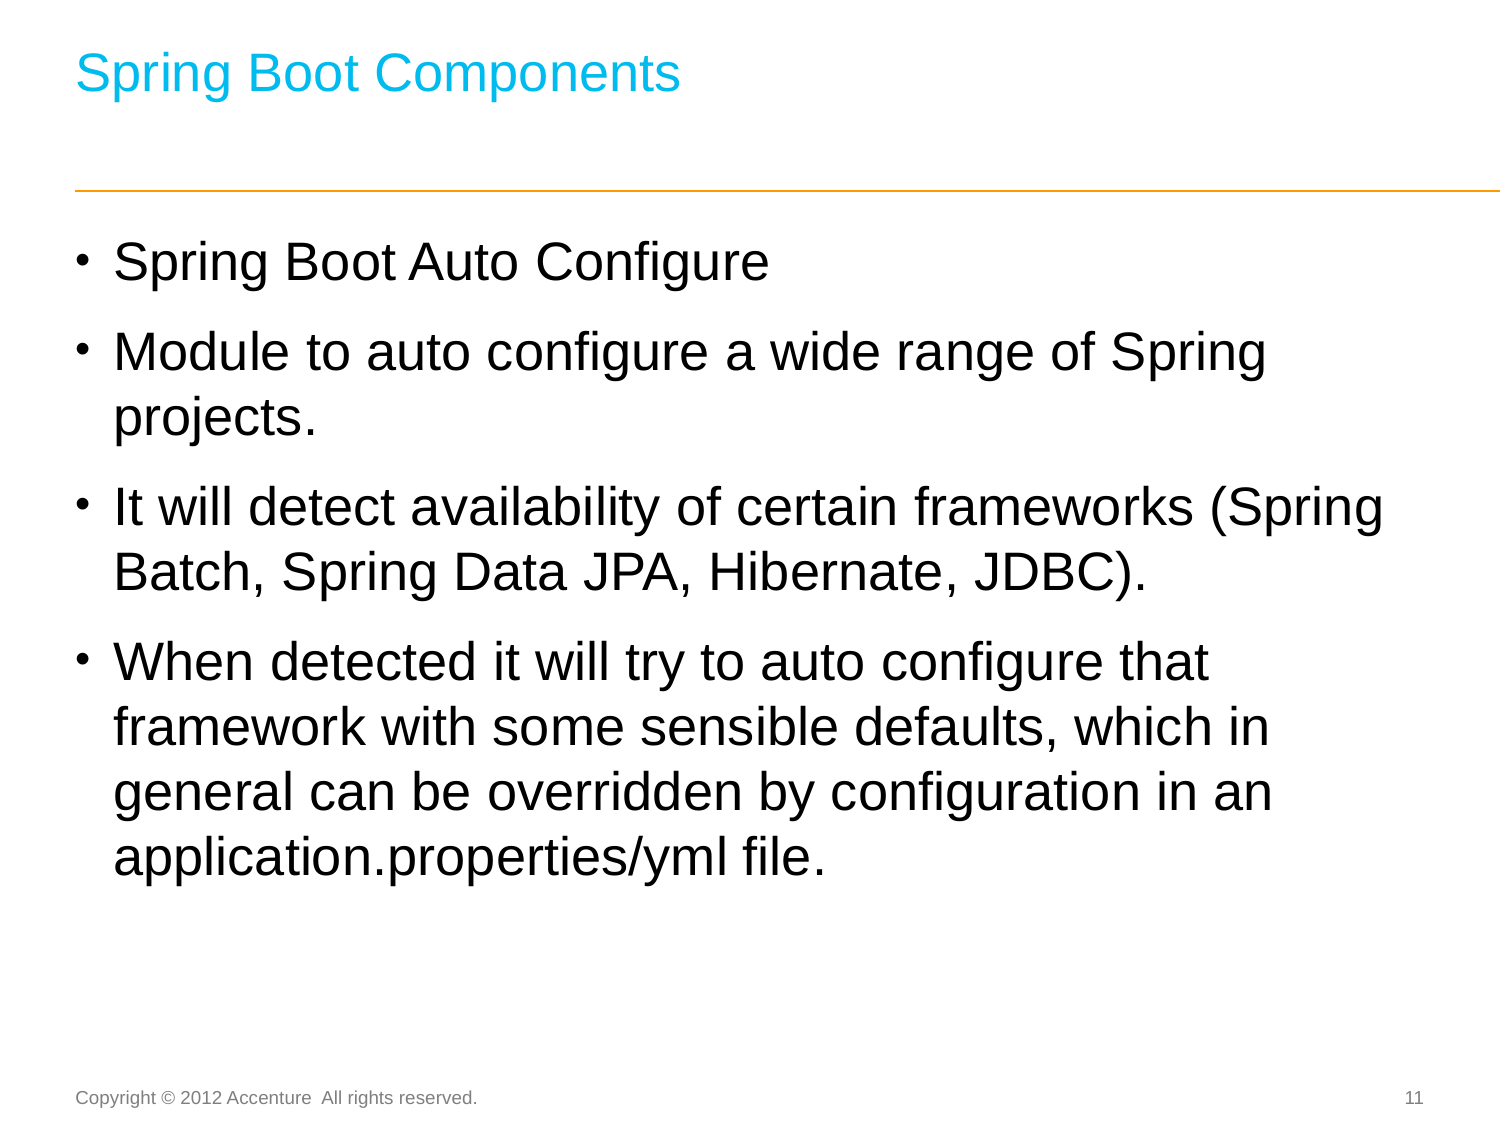

# Spring Boot Components
Spring Boot Auto Configure
Module to auto configure a wide range of Spring projects.
It will detect availability of certain frameworks (Spring Batch, Spring Data JPA, Hibernate, JDBC).
When detected it will try to auto configure that framework with some sensible defaults, which in general can be overridden by configuration in an application.properties/yml file.